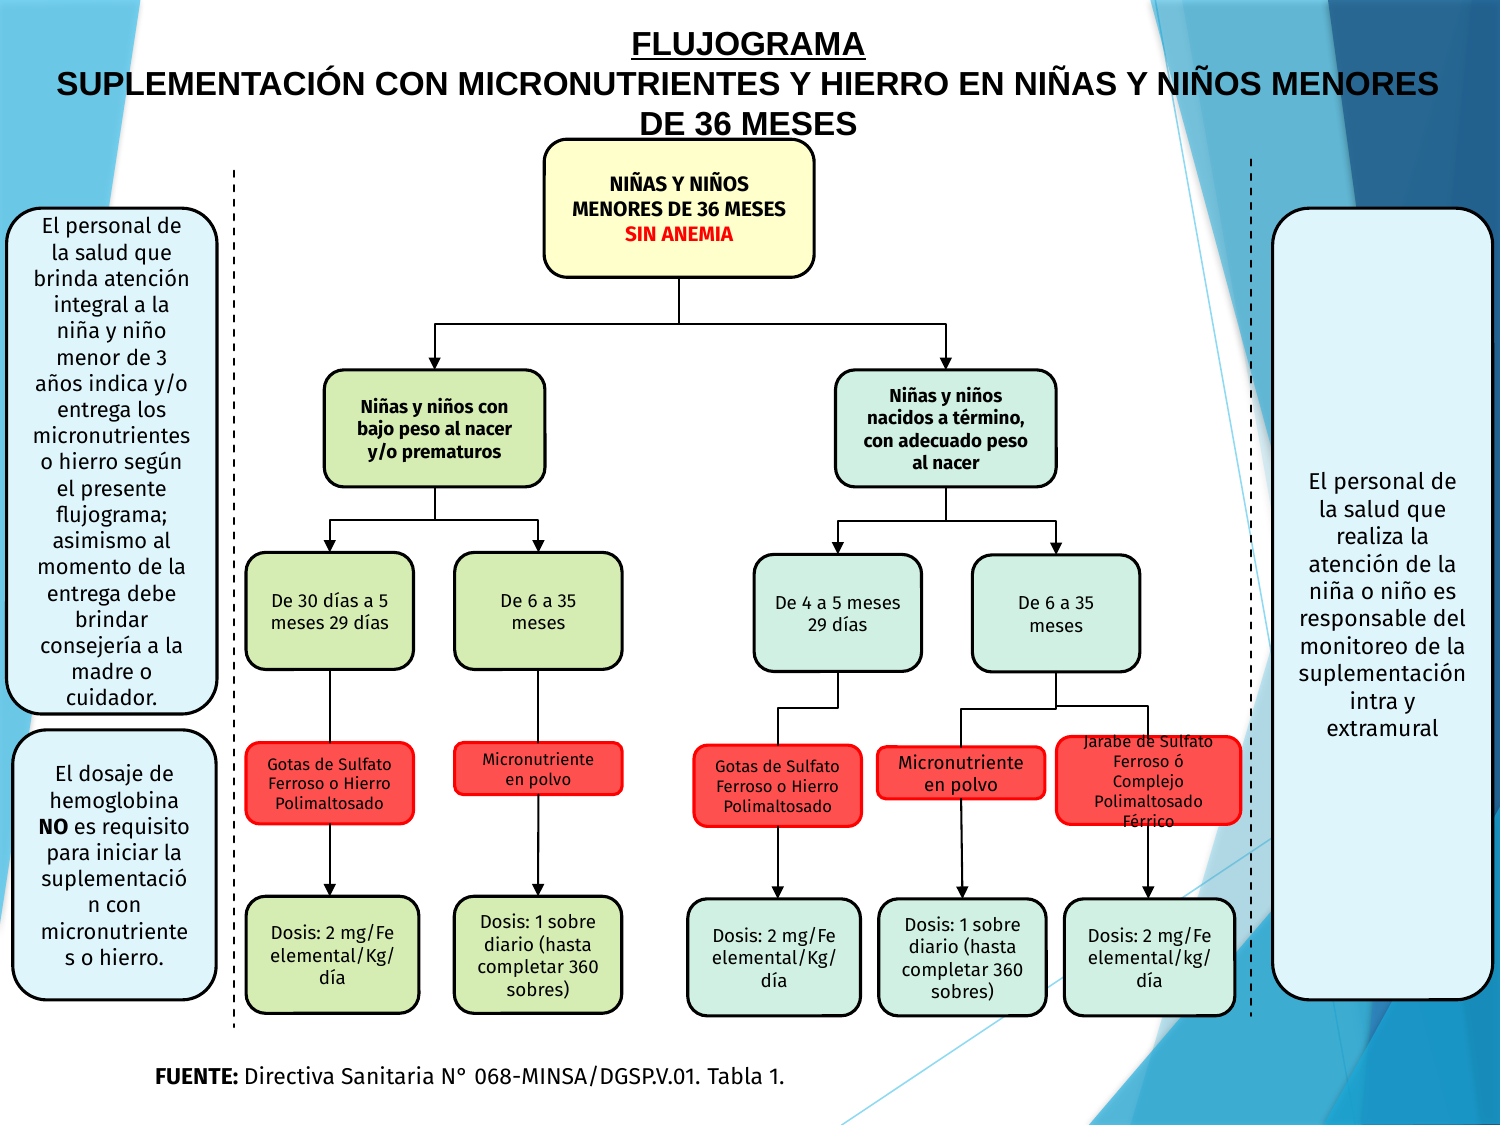

FLUJOGRAMA
SUPLEMENTACIÓN CON MICRONUTRIENTES Y HIERRO EN NIÑAS Y NIÑOS MENORES DE 36 MESES
NIÑAS Y NIÑOS MENORES DE 36 MESES
SIN ANEMIA
Niñas y niños con bajo peso al nacer y/o prematuros
Niñas y niños nacidos a término, con adecuado peso al nacer
De 30 días a 5 meses 29 días
De 6 a 35 meses
De 4 a 5 meses 29 días
De 6 a 35 meses
Jarabe de Sulfato Ferroso ó Complejo Polimaltosado Férrico
Gotas de Sulfato Ferroso o Hierro Polimaltosado
Micronutriente en polvo
Gotas de Sulfato Ferroso o Hierro Polimaltosado
Micronutriente en polvo
Dosis: 1 sobre diario (hasta completar 360 sobres)
Dosis: 2 mg/Fe elemental/Kg/día
Dosis: 2 mg/Fe elemental/Kg/día
Dosis: 1 sobre diario (hasta completar 360 sobres)
Dosis: 2 mg/Fe elemental/kg/día
El personal de la salud que brinda atención integral a la niña y niño menor de 3 años indica y/o entrega los micronutrientes o hierro según el presente flujograma; asimismo al momento de la entrega debe brindar consejería a la madre o cuidador.
El personal de la salud que realiza la atención de la niña o niño es responsable del monitoreo de la suplementación intra y extramural
El dosaje de hemoglobina NO es requisito para iniciar la suplementación con micronutrientes o hierro.
FUENTE: Directiva Sanitaria N° 068-MINSA/DGSP.V.01. Tabla 1.